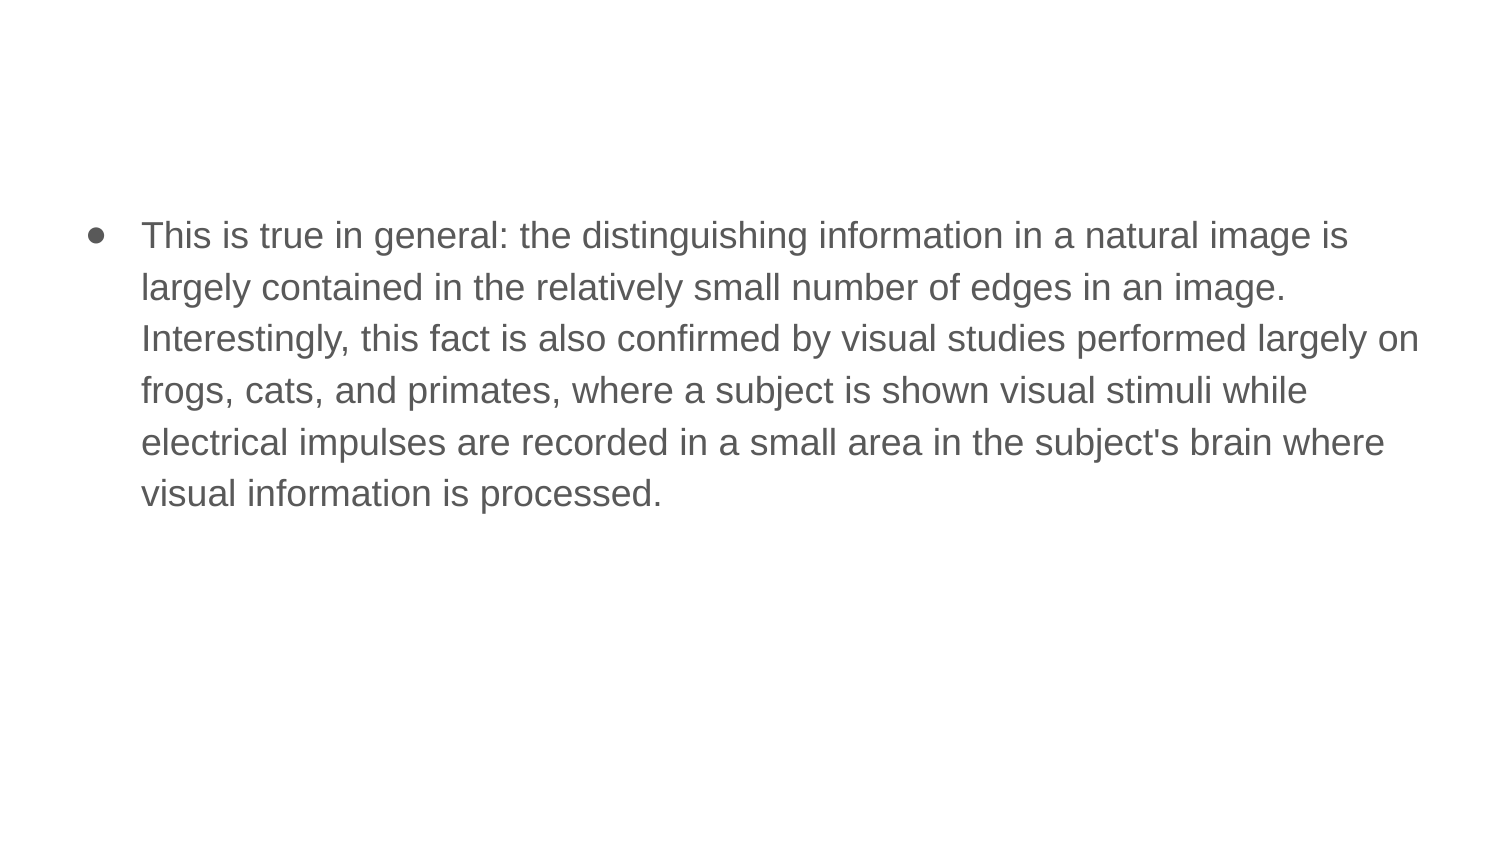

This is true in general: the distinguishing information in a natural image is largely contained in the relatively small number of edges in an image. Interestingly, this fact is also confirmed by visual studies performed largely on frogs, cats, and primates, where a subject is shown visual stimuli while electrical impulses are recorded in a small area in the subject's brain where visual information is processed.